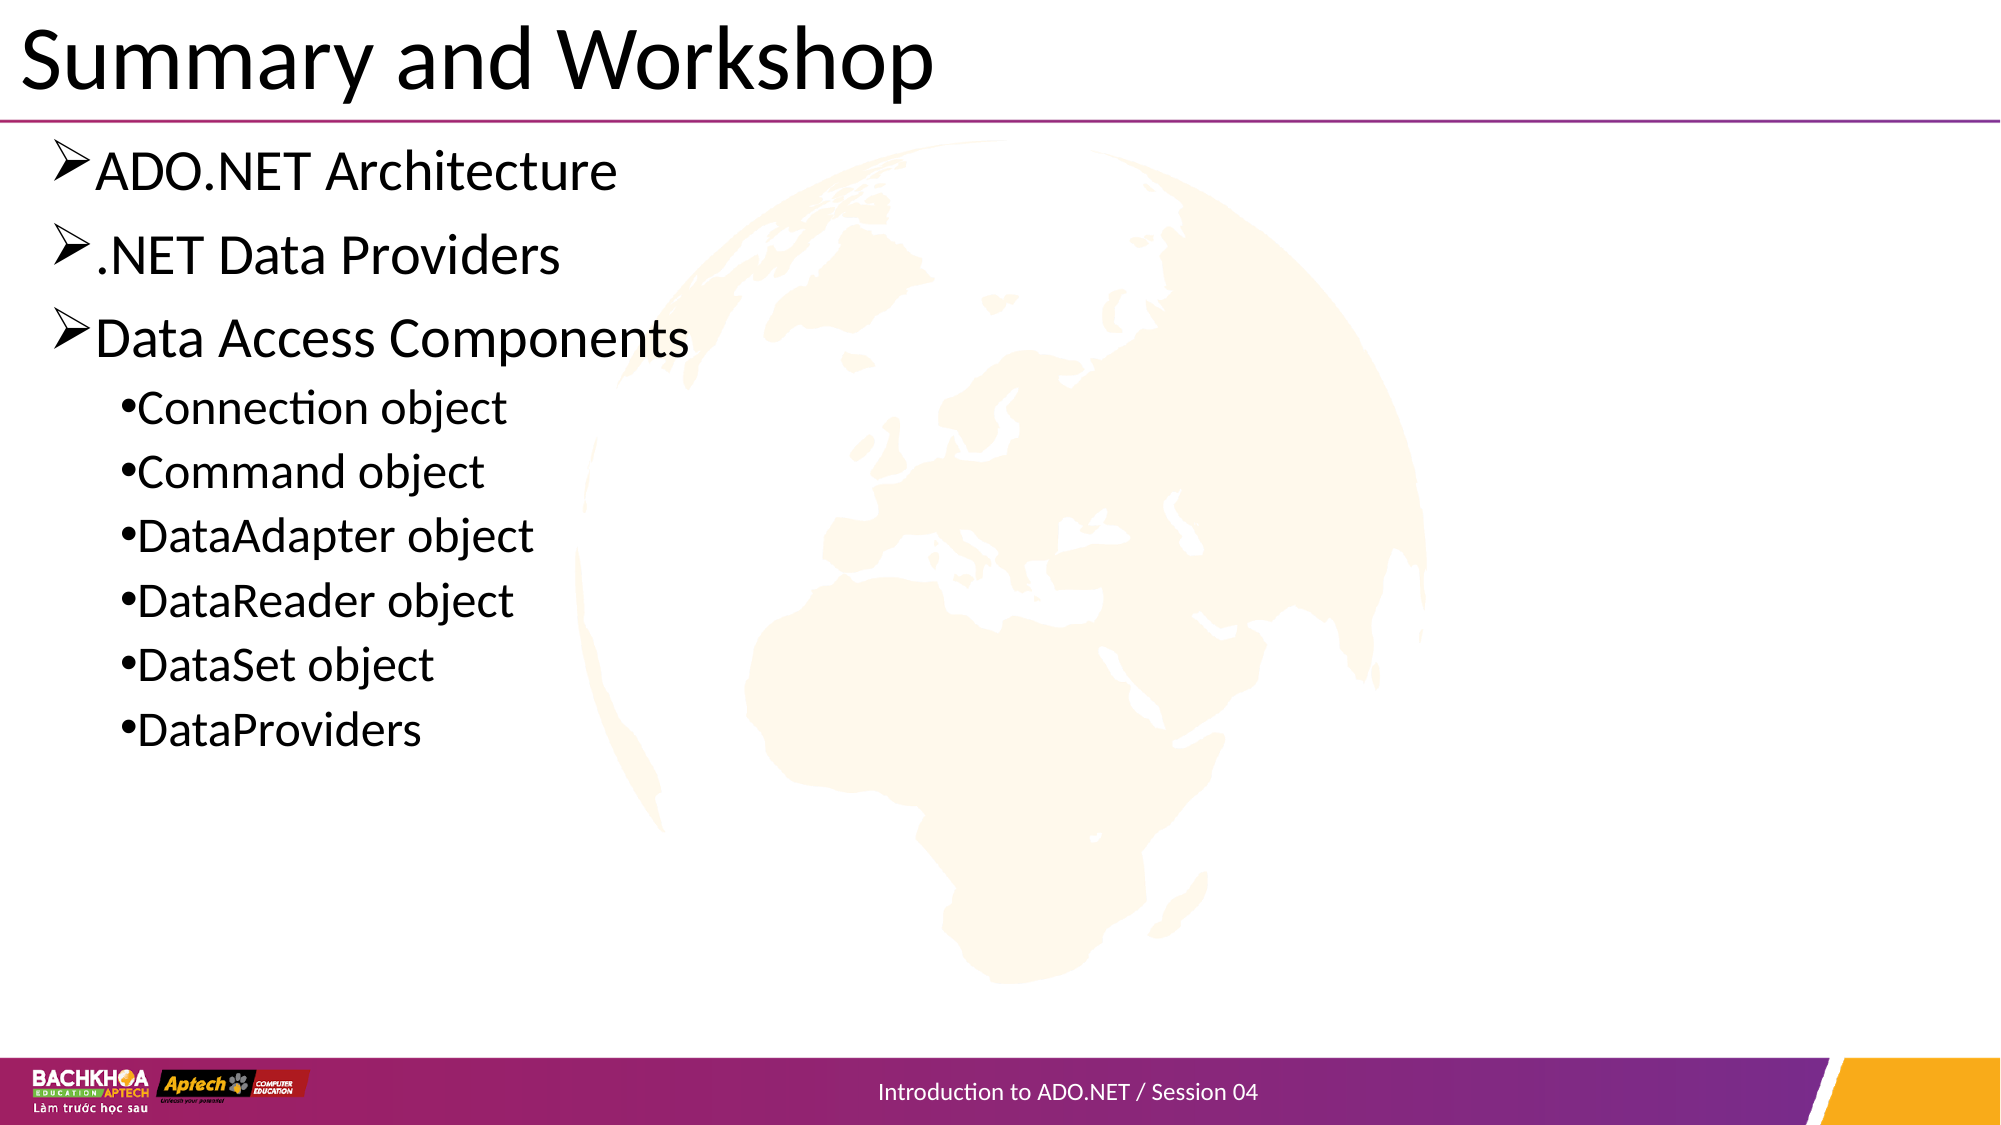

# Summary and Workshop
ADO.NET Architecture
.NET Data Providers
Data Access Components
Connection object
Command object
DataAdapter object
DataReader object
DataSet object
DataProviders
Introduction to ADO.NET / Session 04